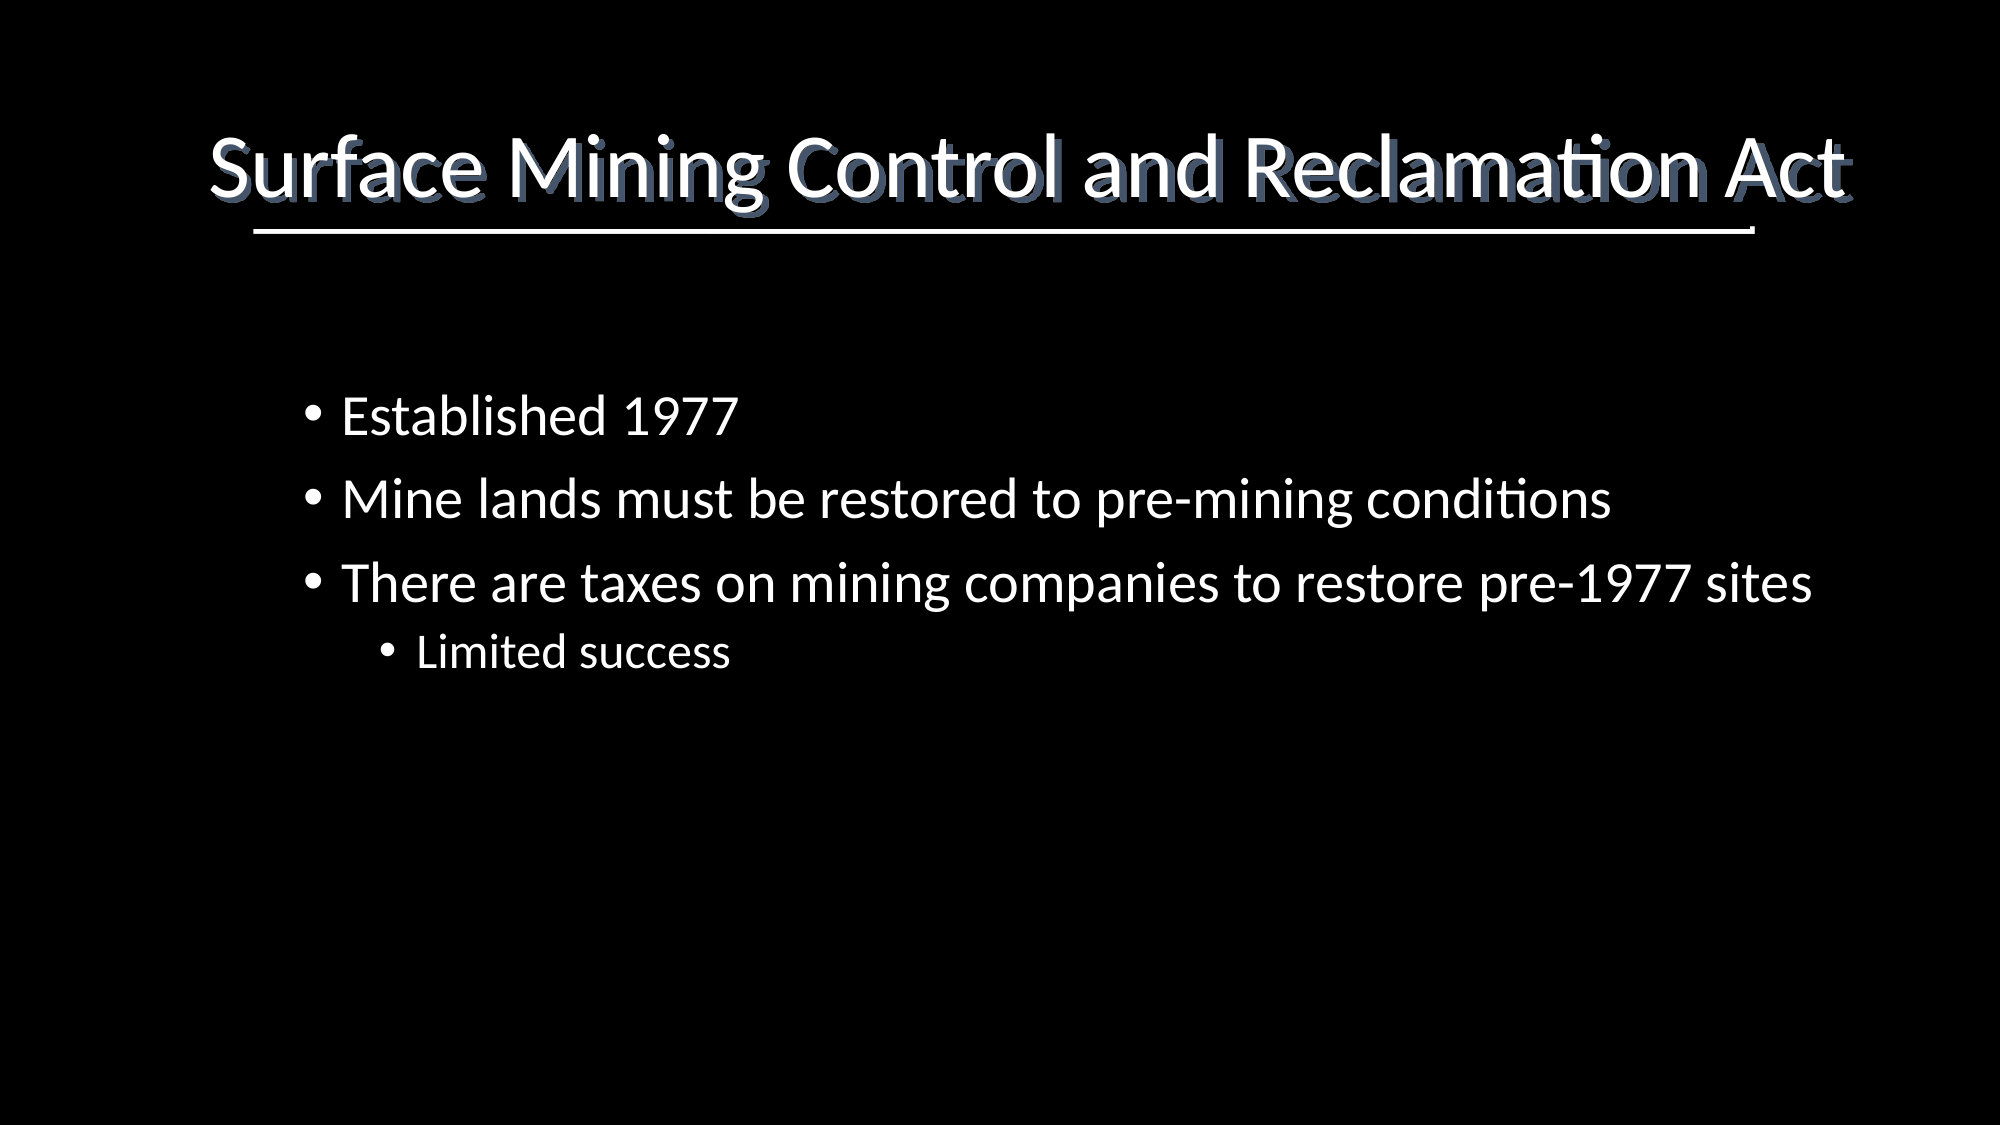

# Surface Mining Control and Reclamation Act

Established 1977
Mine lands must be restored to pre-mining conditions
There are taxes on mining companies to restore pre-1977 sites
Limited success